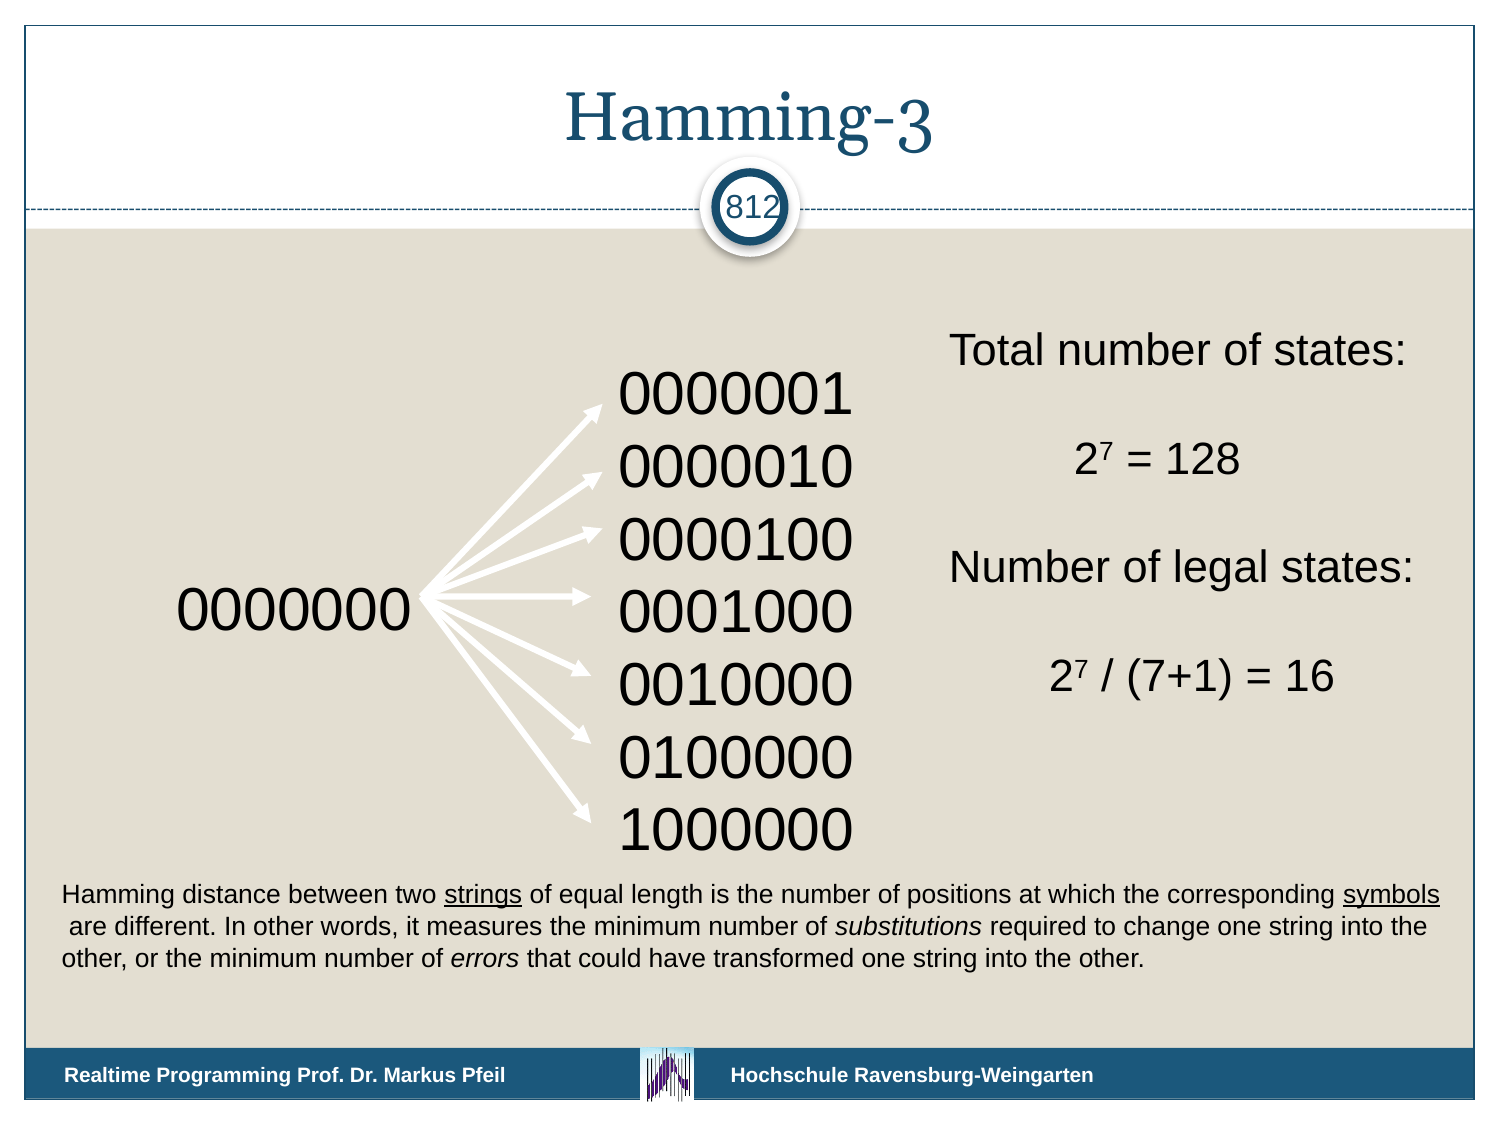

# Hamming-3
812
Total number of states:

          27 = 128

Number of legal states:

        27 / (7+1) = 16
0000001
0000010
0000100
0001000
0010000
0100000
1000000

0000000

Hamming distance between two strings of equal length is the number of positions at which the corresponding symbols are different. In other words, it measures the minimum number of substitutions required to change one string into the other, or the minimum number of errors that could have transformed one string into the other.
Realtime Programming Prof. Dr. Markus Pfeil